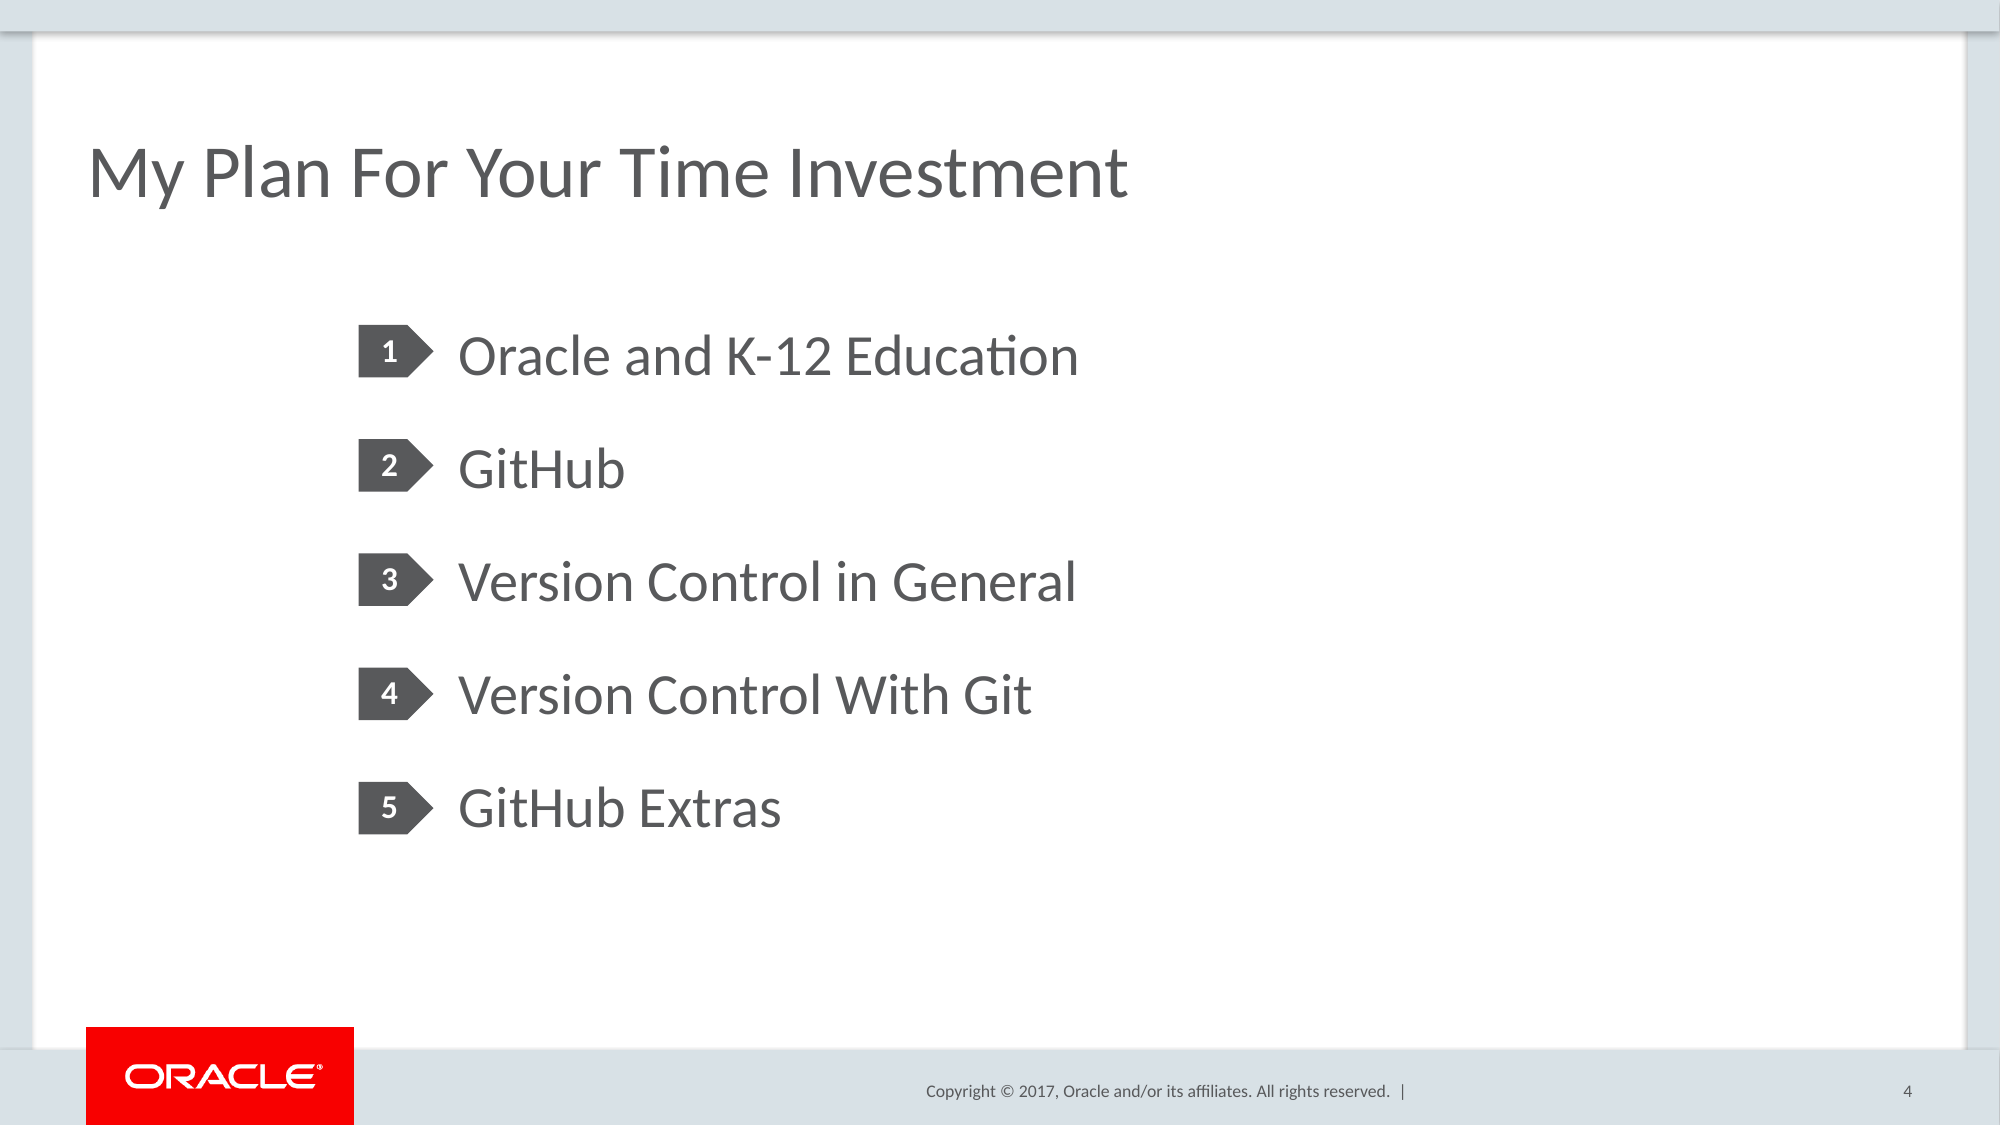

# My Plan For Your Time Investment
Oracle and K-12 Education
GitHub
Version Control in General
Version Control With Git
GitHub Extras
1
2
3
4
5
4